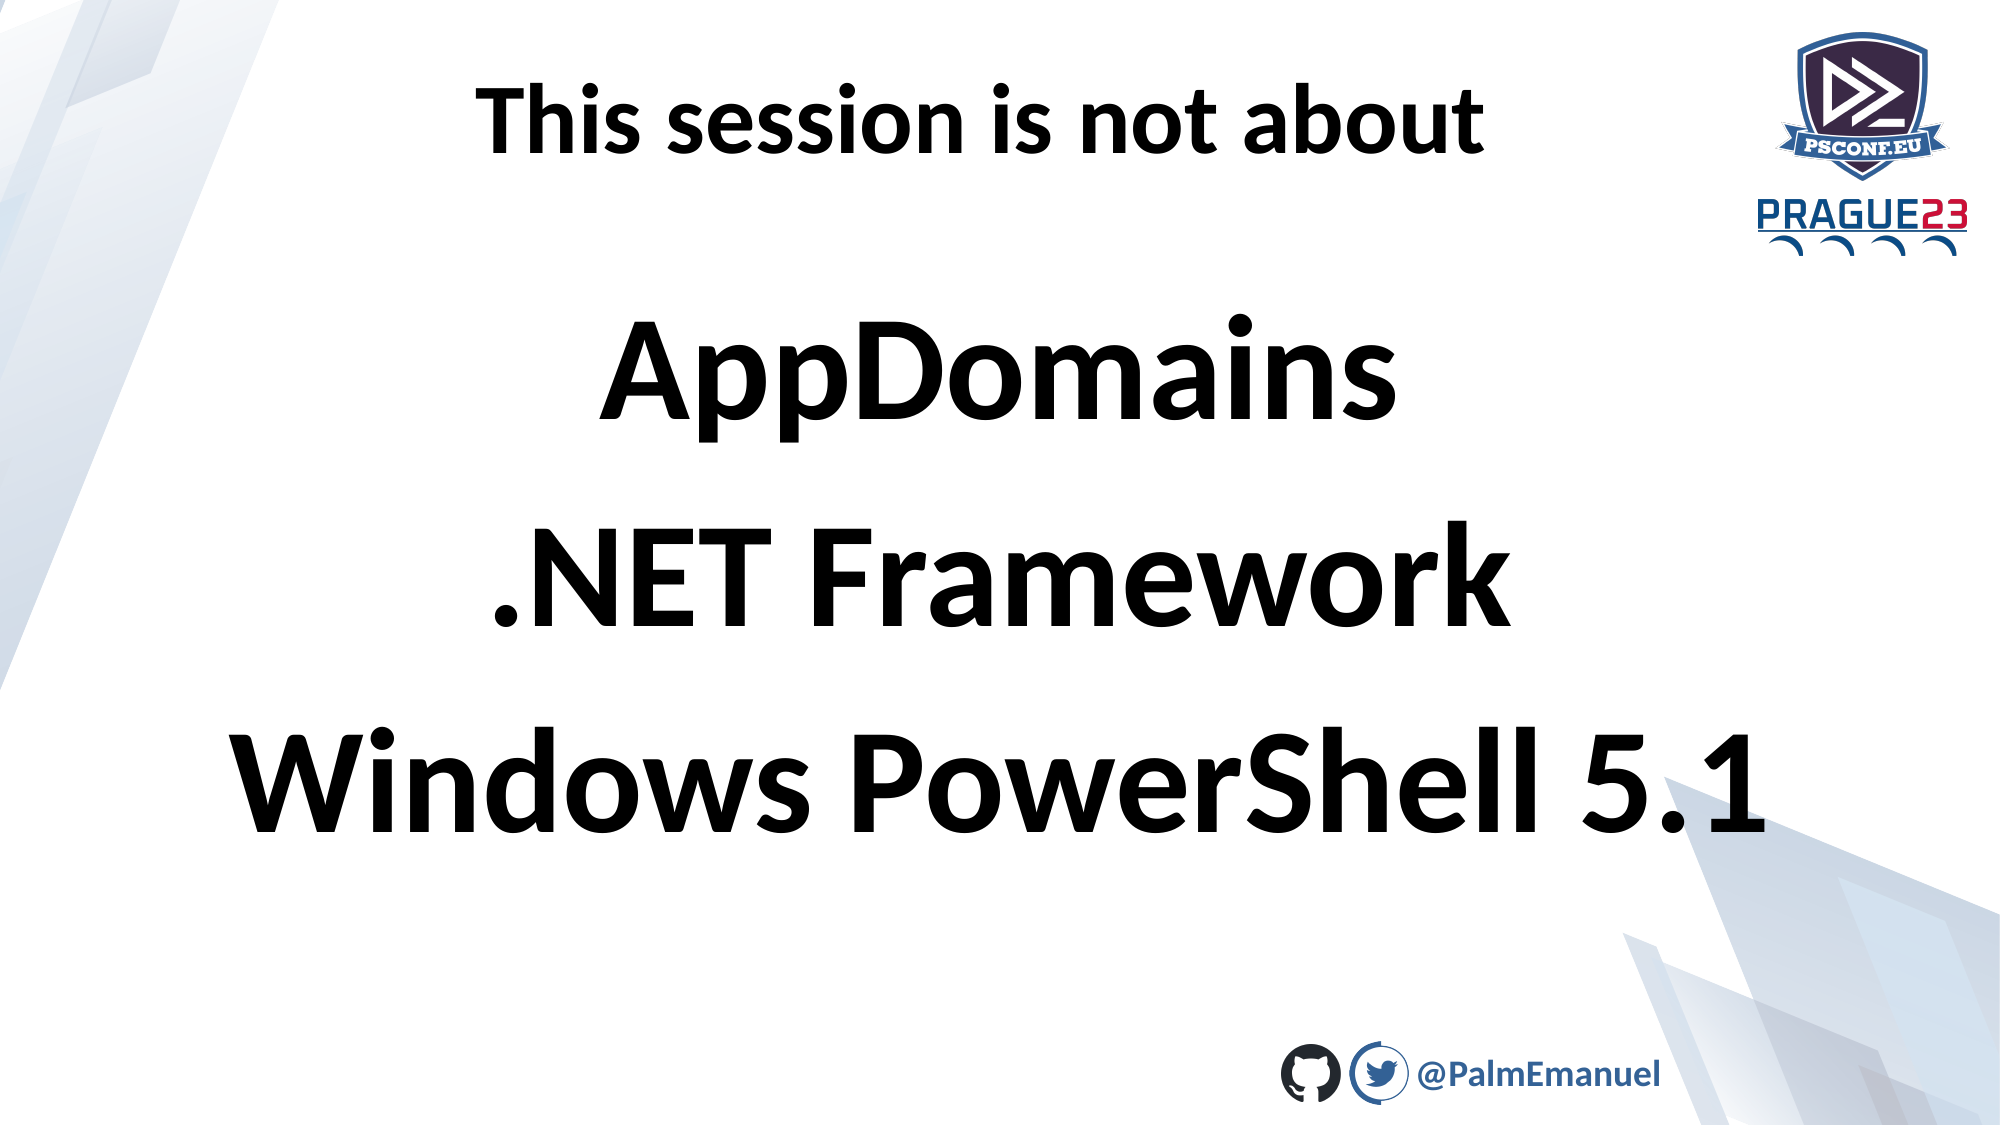

This session is
not
about
AppDomains
.NET Framework
Windows PowerShell 5.1